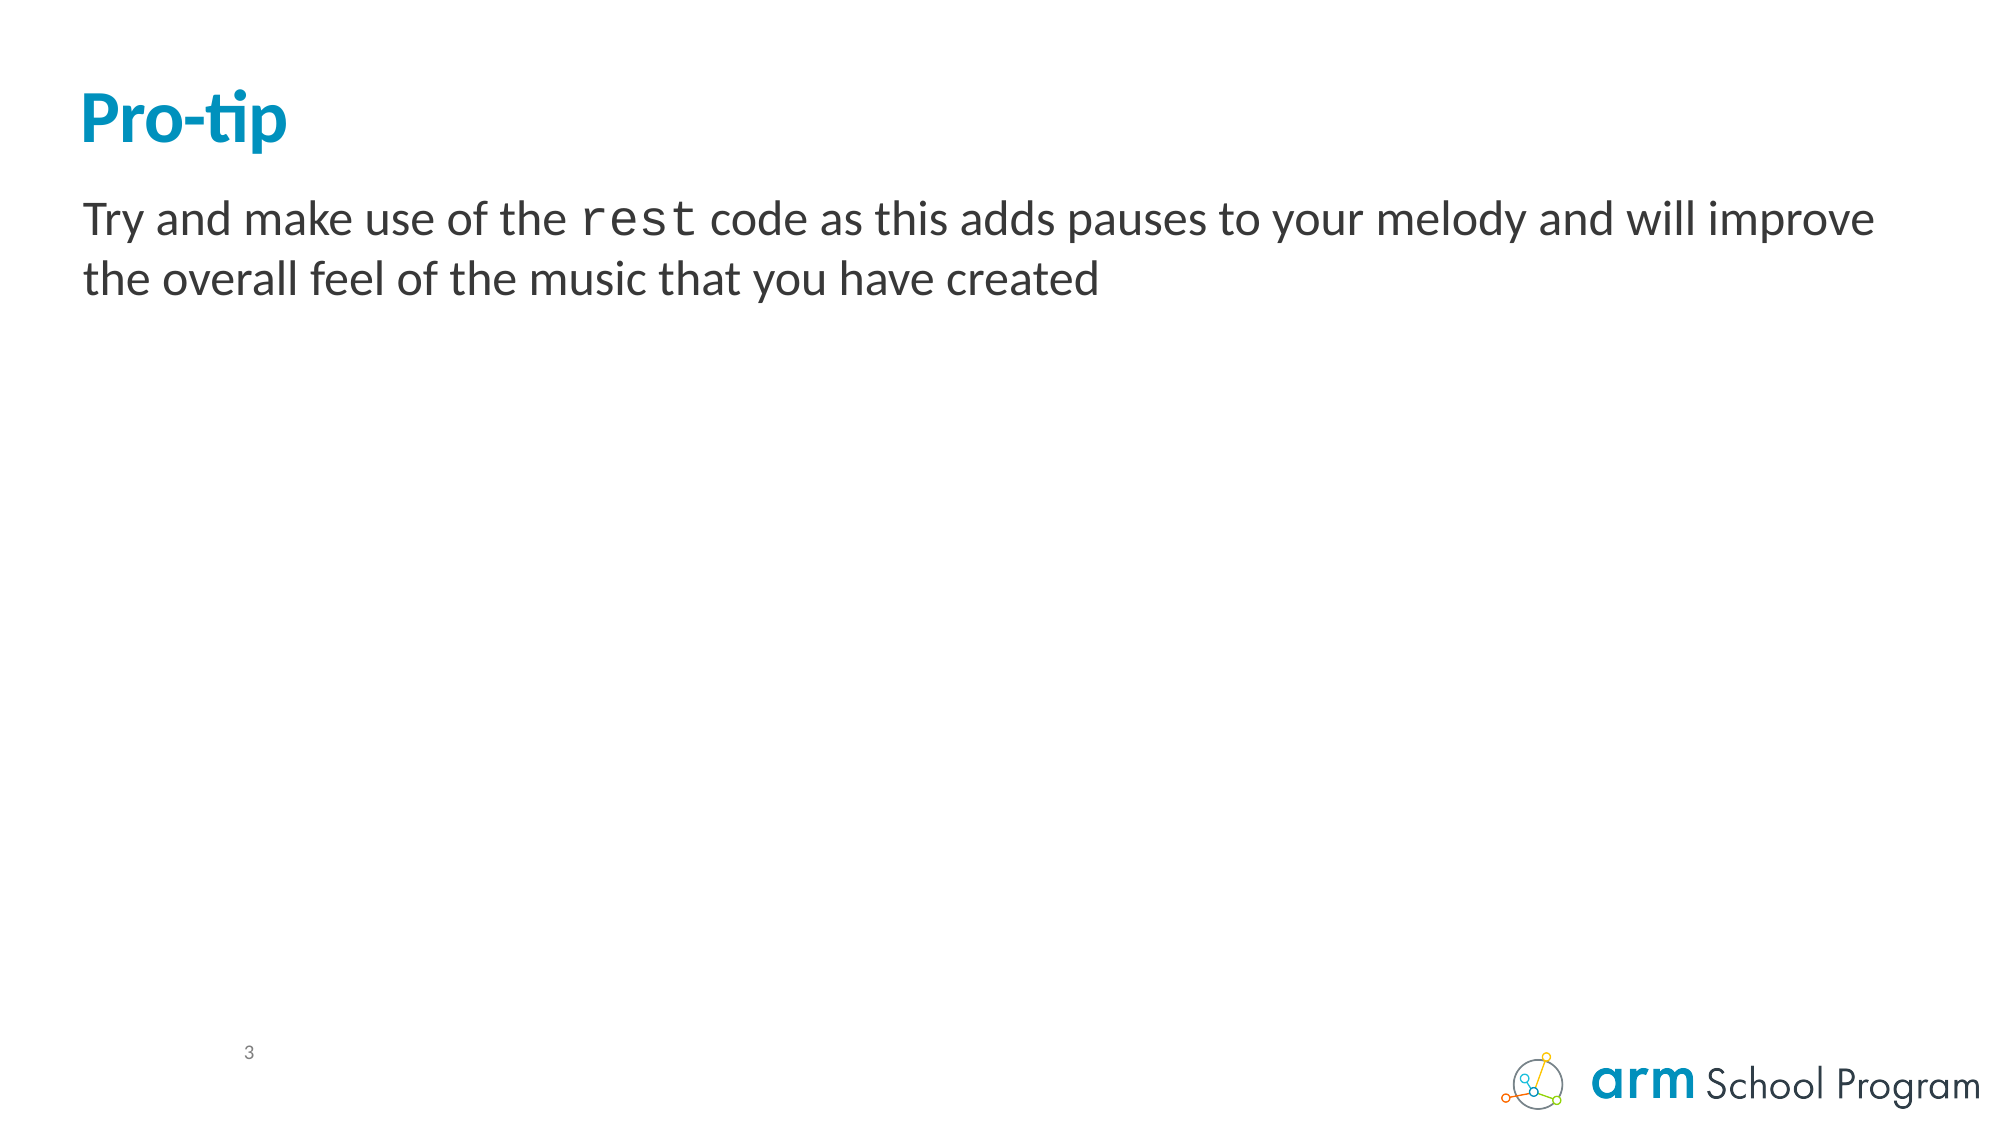

# Pro-tip
Try and make use of the rest code as this adds pauses to your melody and will improve the overall feel of the music that you have created